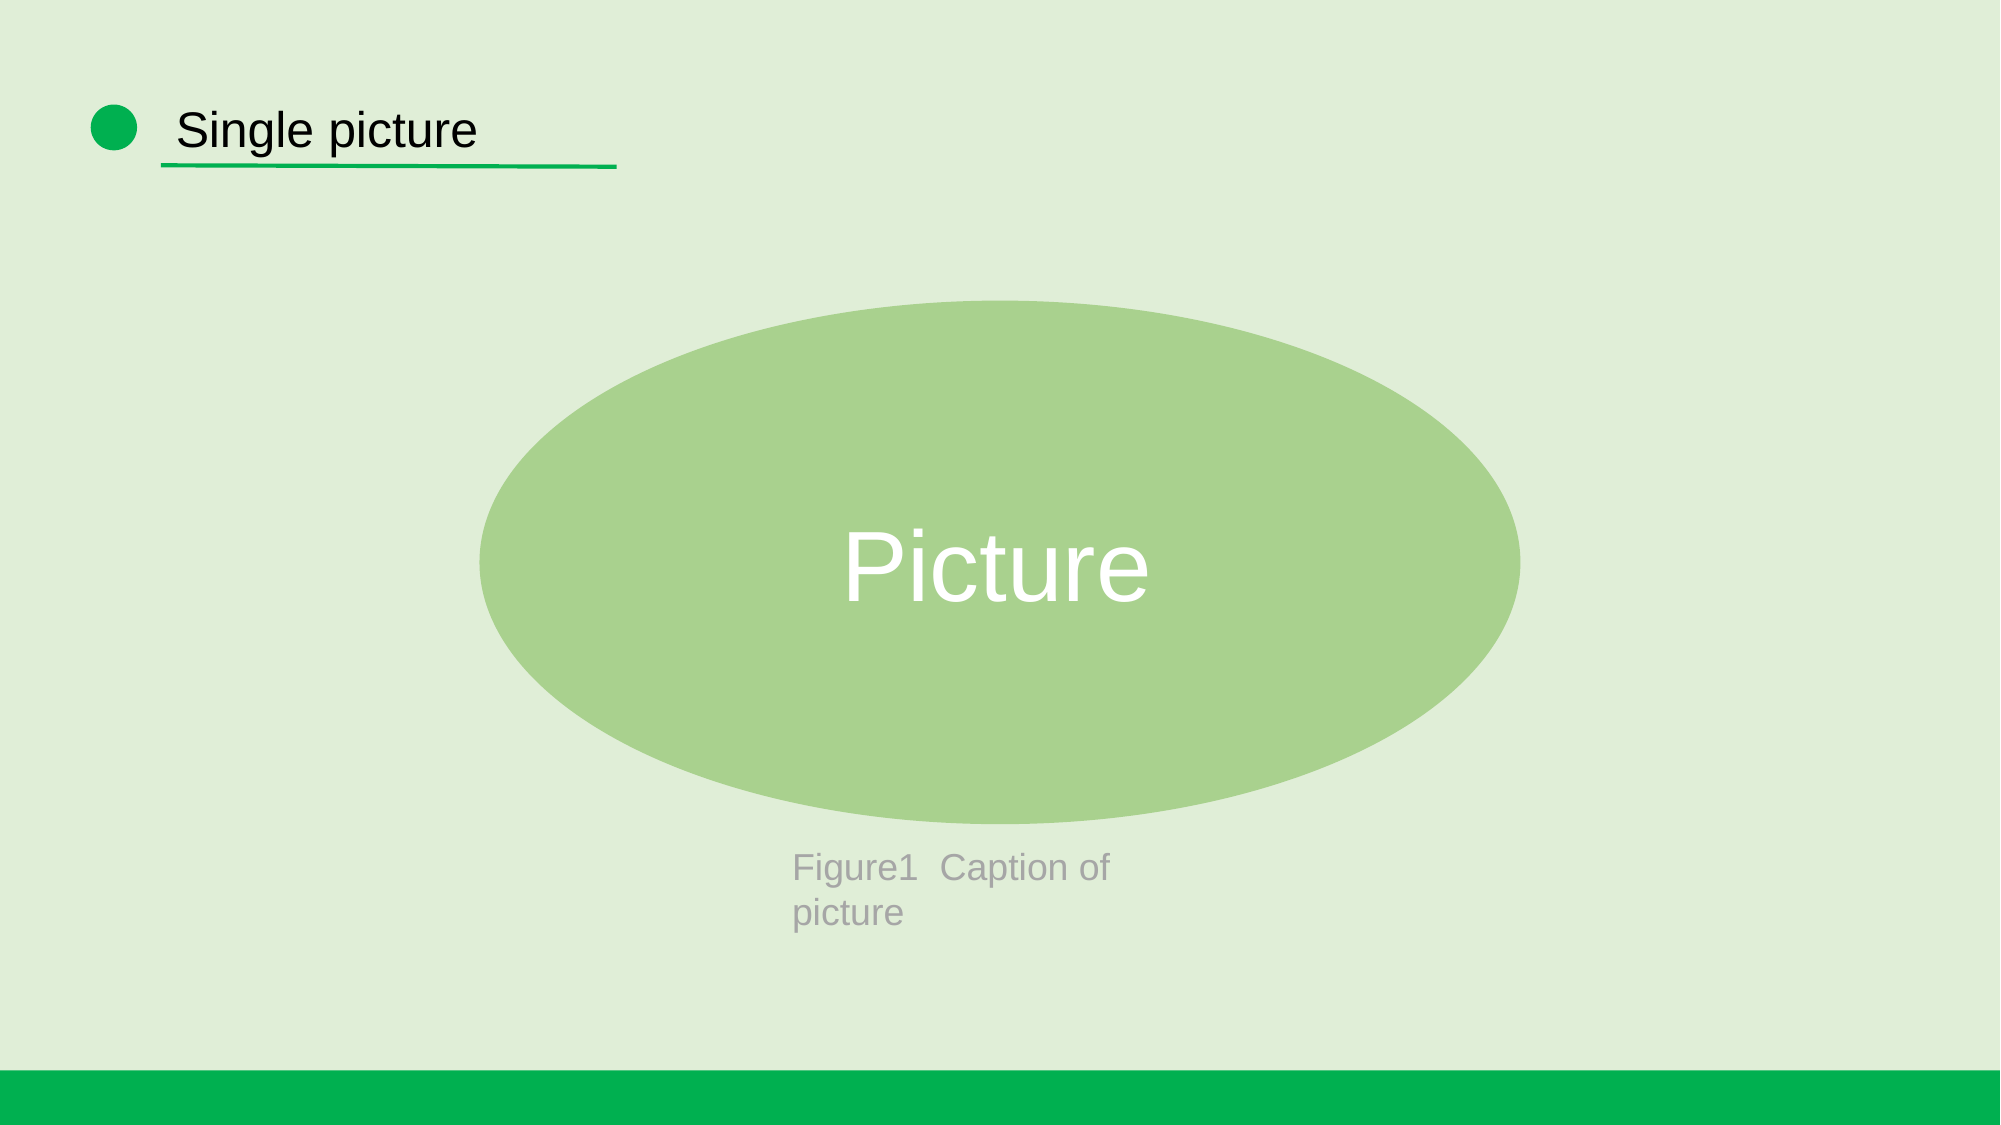

Single picture

Picture
Figure1  Caption of picture